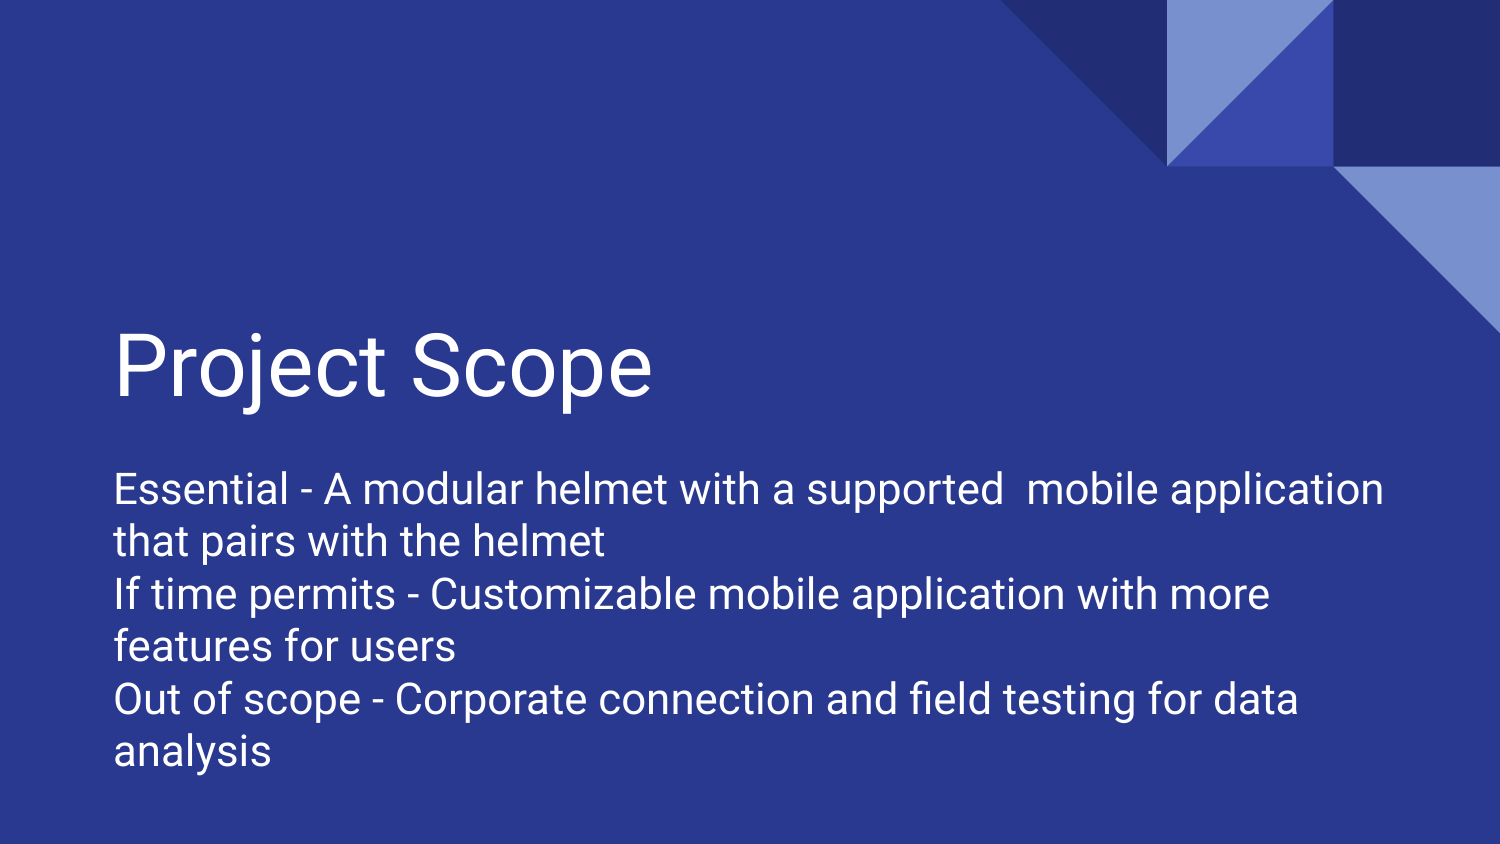

# Project Scope
Essential - A modular helmet with a supported  mobile application that pairs with the helmet
If time permits - Customizable mobile application with more features for users
Out of scope - Corporate connection and field testing for data analysis